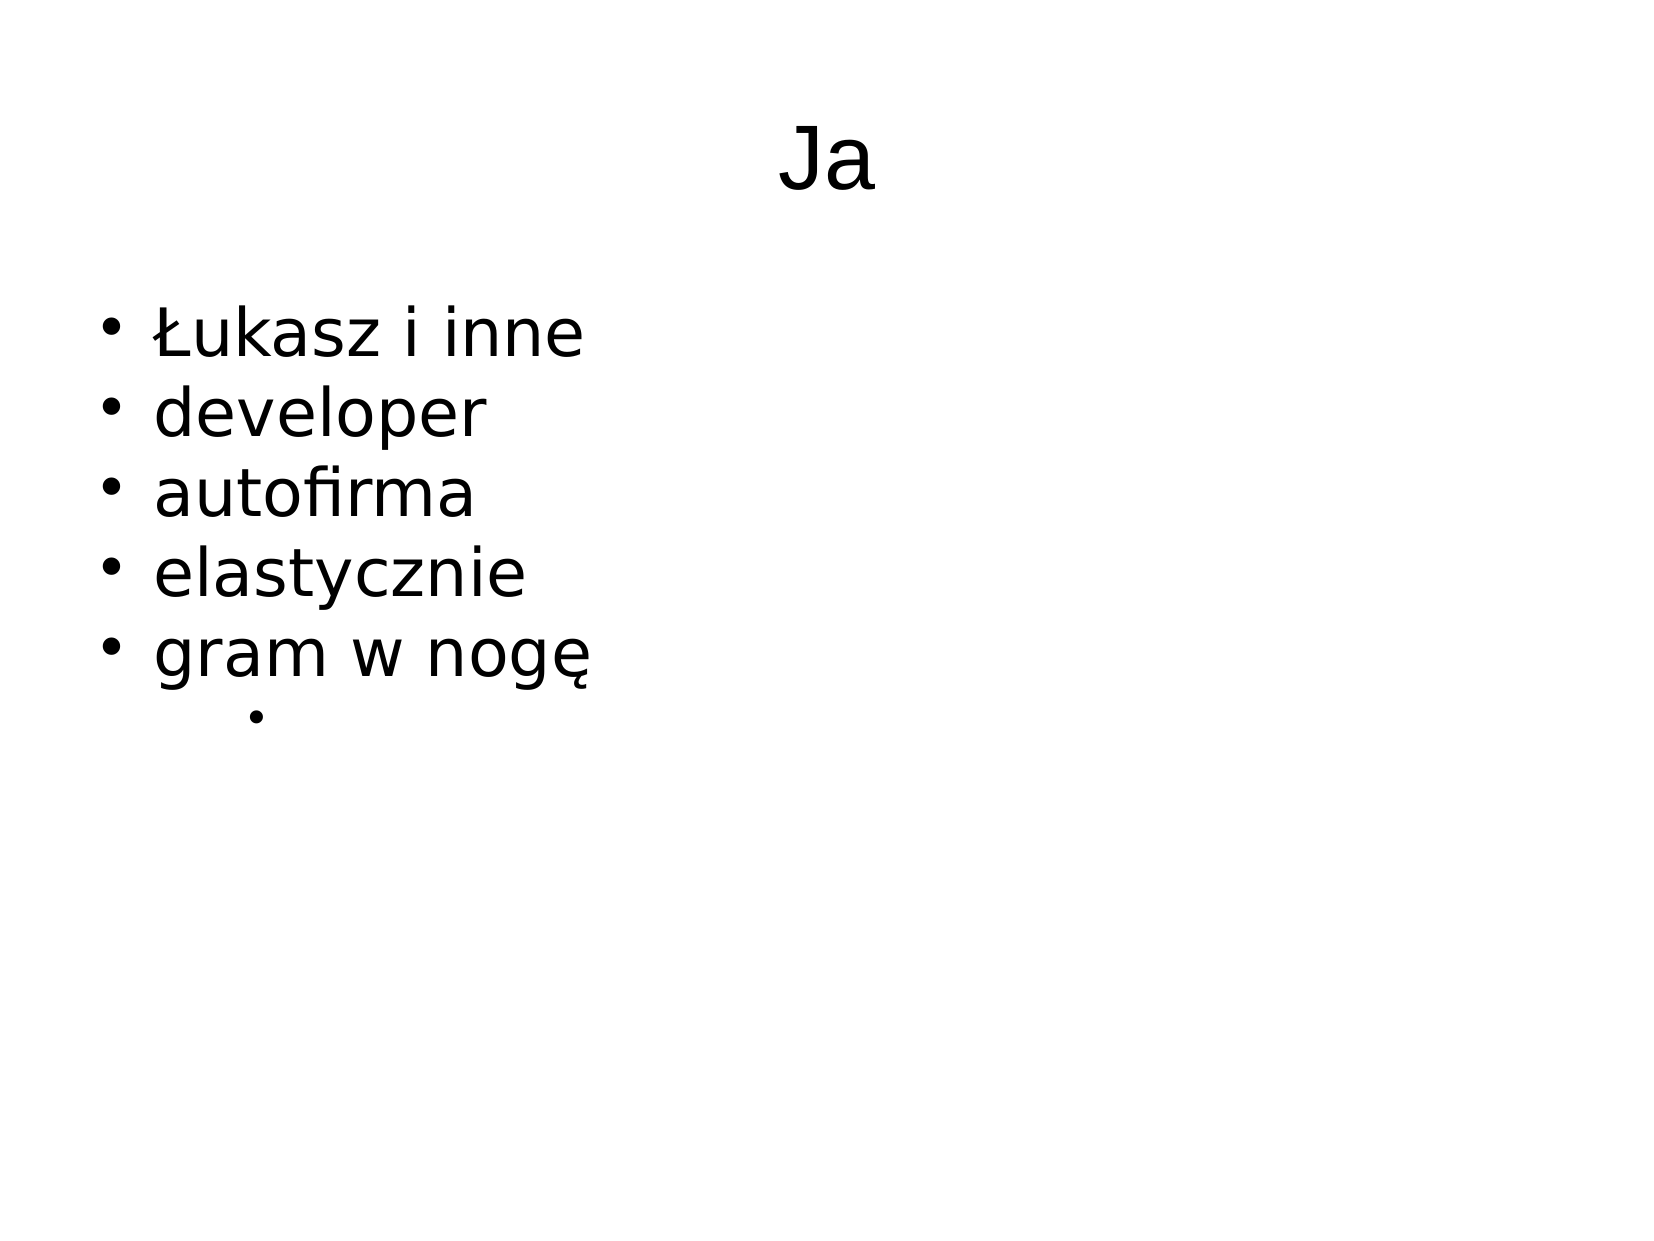

Ja
Łukasz i inne
developer
autofirma
elastycznie
gram w nogę